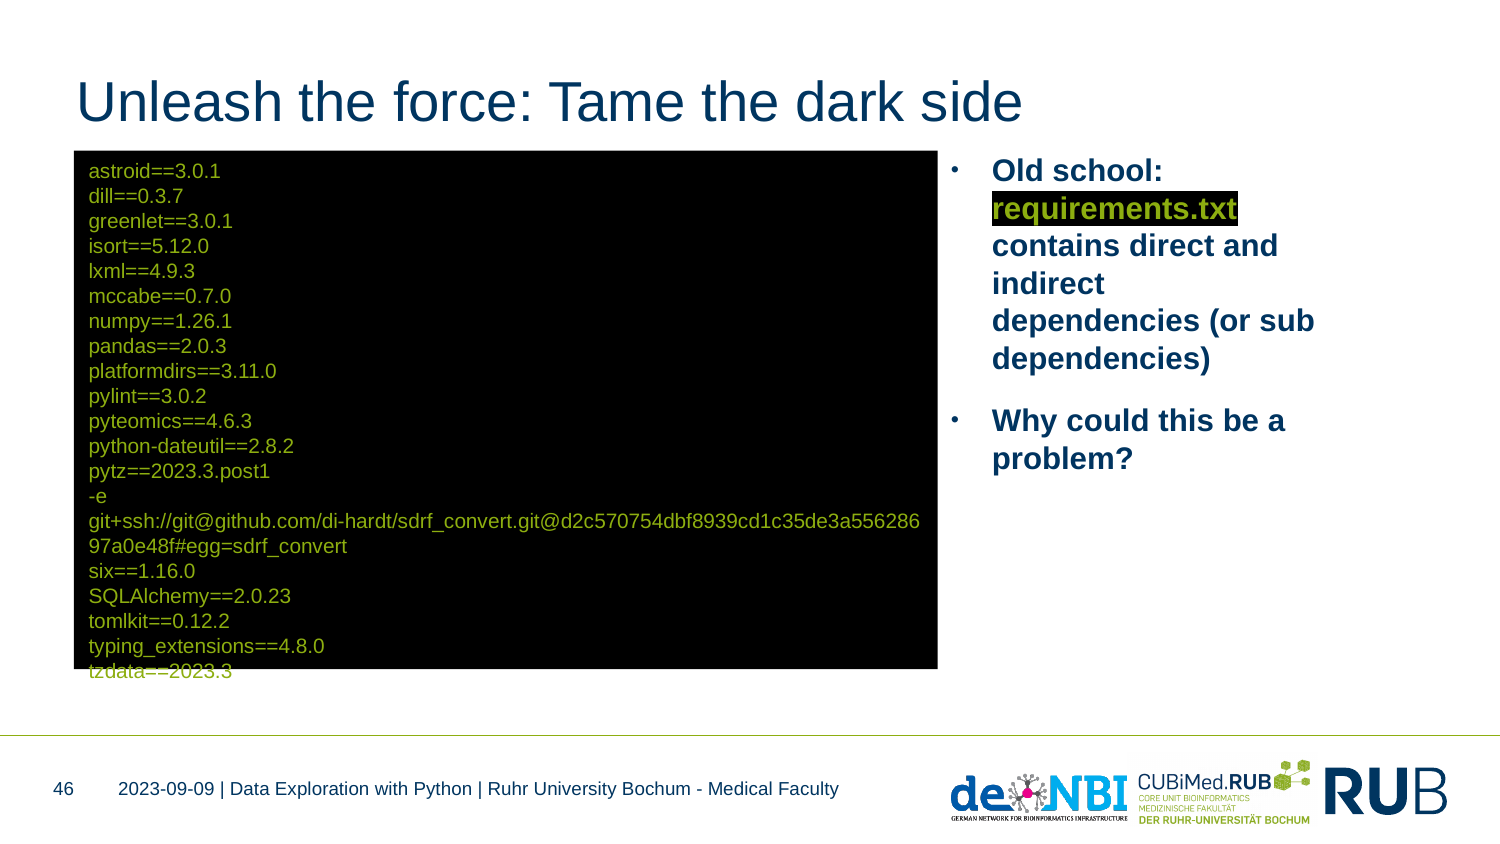

# Unleash the force: Tame the dark side
astroid==3.0.1
dill==0.3.7
greenlet==3.0.1
isort==5.12.0
lxml==4.9.3
mccabe==0.7.0
numpy==1.26.1
pandas==2.0.3
platformdirs==3.11.0
pylint==3.0.2
pyteomics==4.6.3
python-dateutil==2.8.2
pytz==2023.3.post1
-e git+ssh://git@github.com/di-hardt/sdrf_convert.git@d2c570754dbf8939cd1c35de3a55628697a0e48f#egg=sdrf_convert
six==1.16.0
SQLAlchemy==2.0.23
tomlkit==0.12.2
typing_extensions==4.8.0
tzdata==2023.3
Old school: requirements.txt contains direct and indirect dependencies (or sub dependencies)
Why could this be a problem?
46
2023-09-09 | Data Exploration with Python | Ruhr University Bochum - Medical Faculty